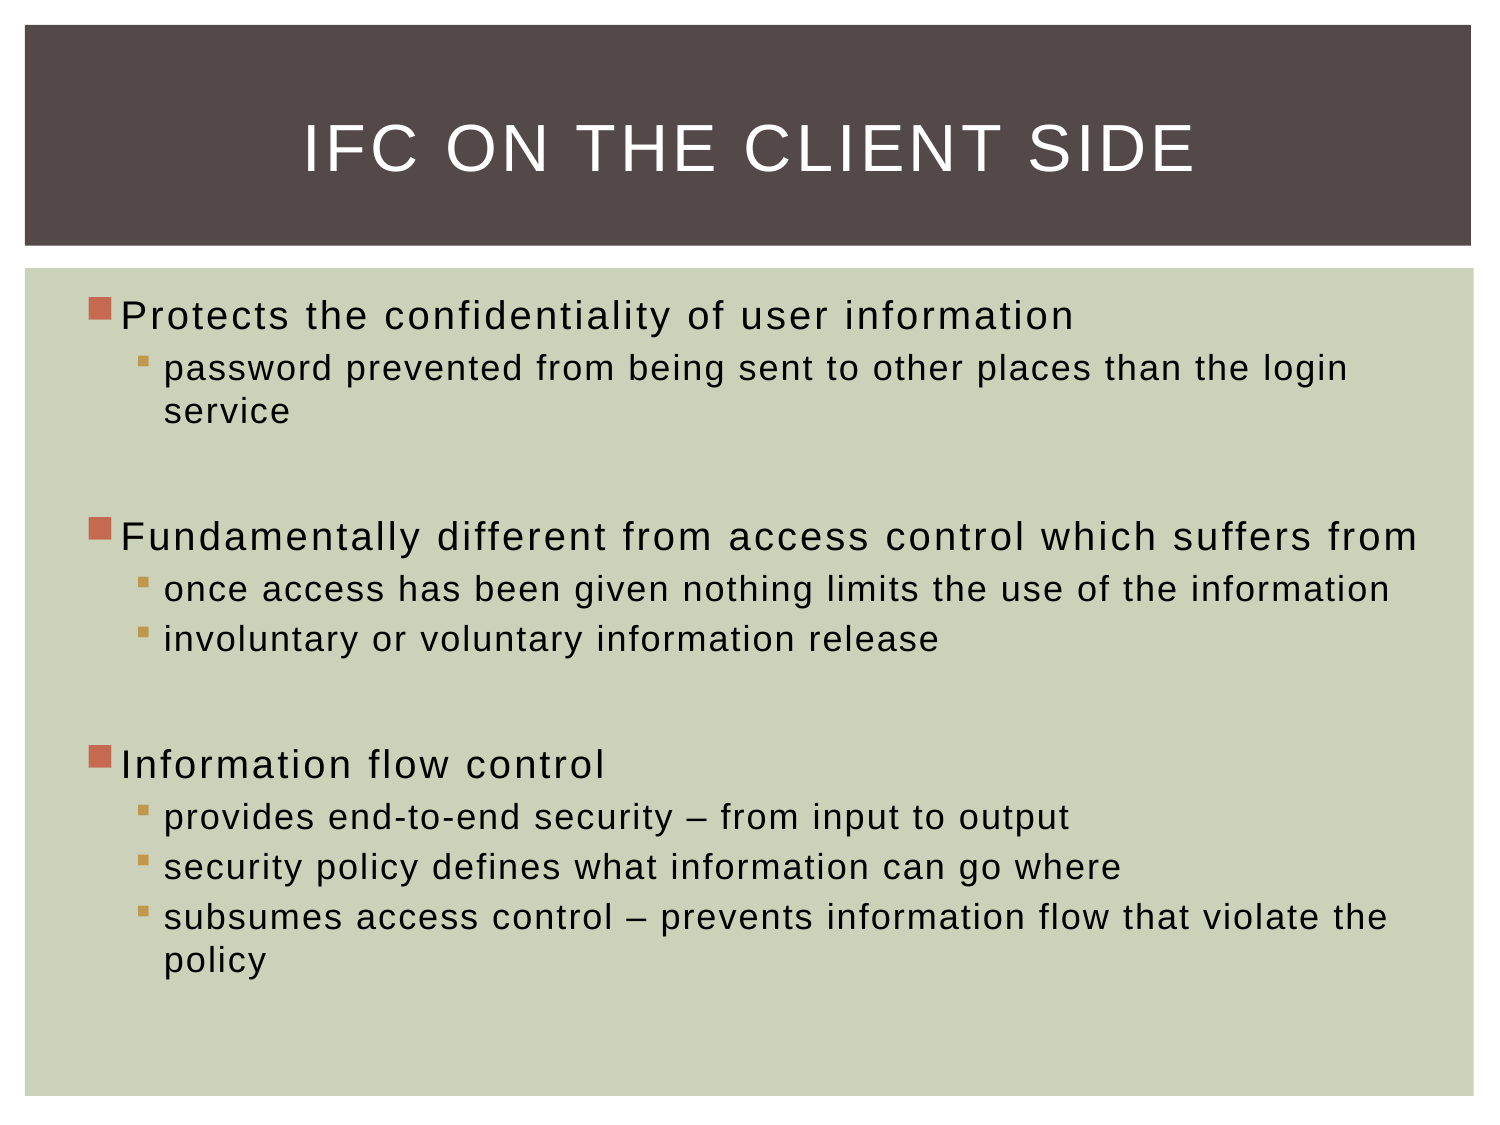

# IFC on the client side
Protects the confidentiality of user information
password prevented from being sent to other places than the login service

Fundamentally different from access control which suffers from
once access has been given nothing limits the use of the information
involuntary or voluntary information release

Information flow control
provides end-to-end security – from input to output
security policy defines what information can go where
subsumes access control – prevents information flow that violate the policy